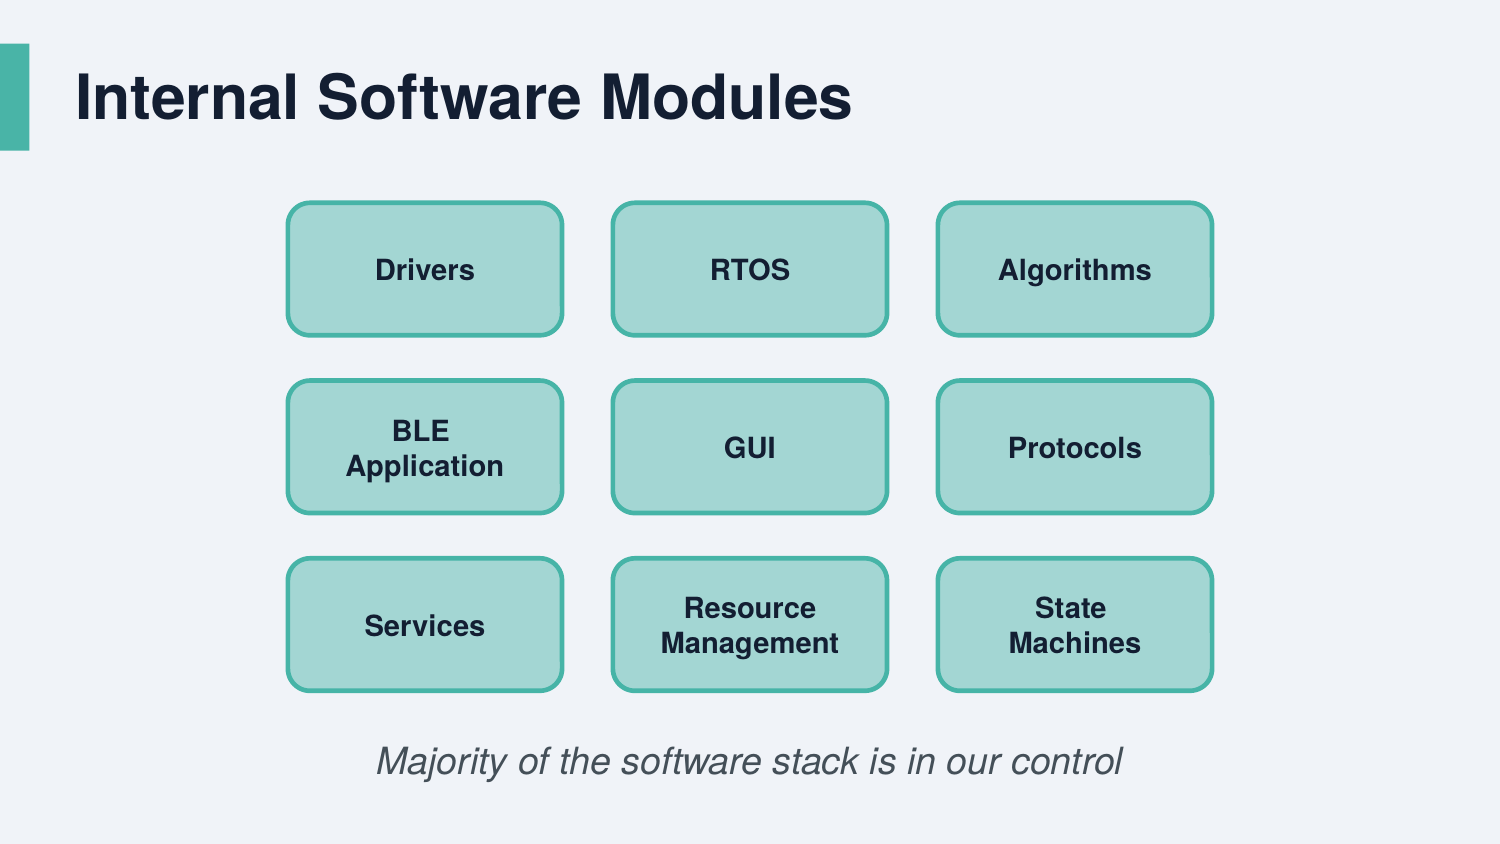

Internal Software Modules
Drivers
RTOS
Algorithms
BLE
Application
GUI
Protocols
Services
Resource
Management
State
Machines
Majority of the software stack is in our control